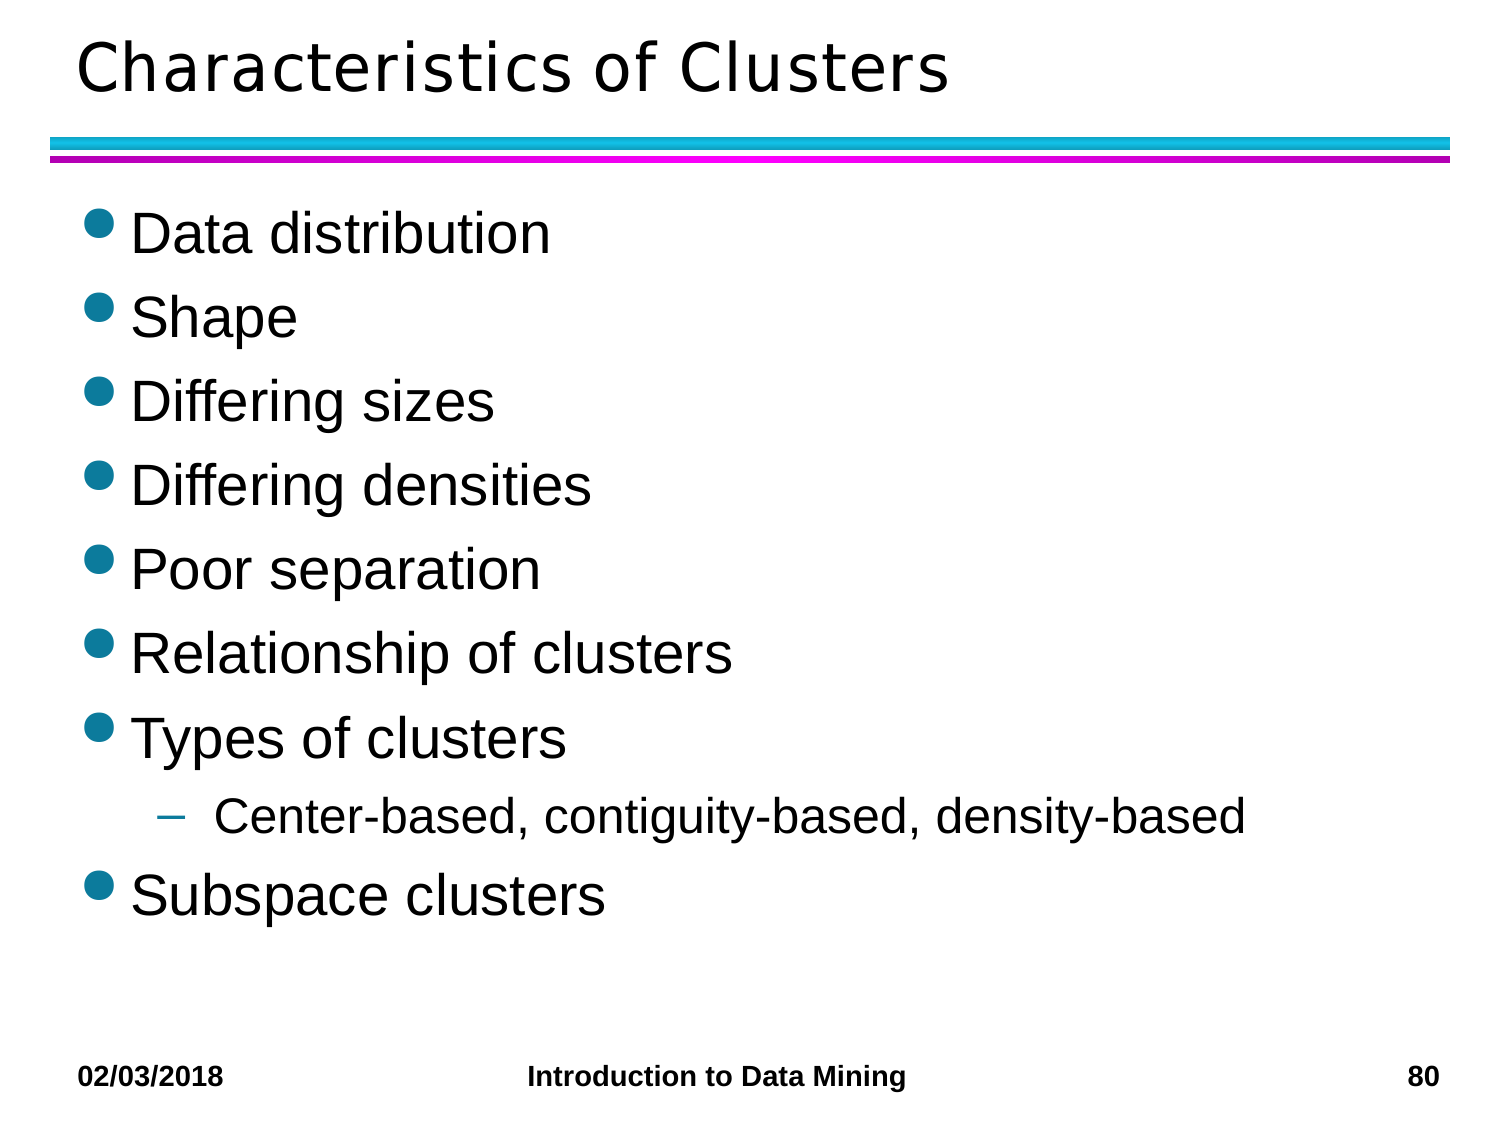

# Characteristics of Clusters
Data distribution
Shape
Differing sizes
Differing densities
Poor separation
Relationship of clusters
Types of clusters
Center-based, contiguity-based, density-based
Subspace clusters